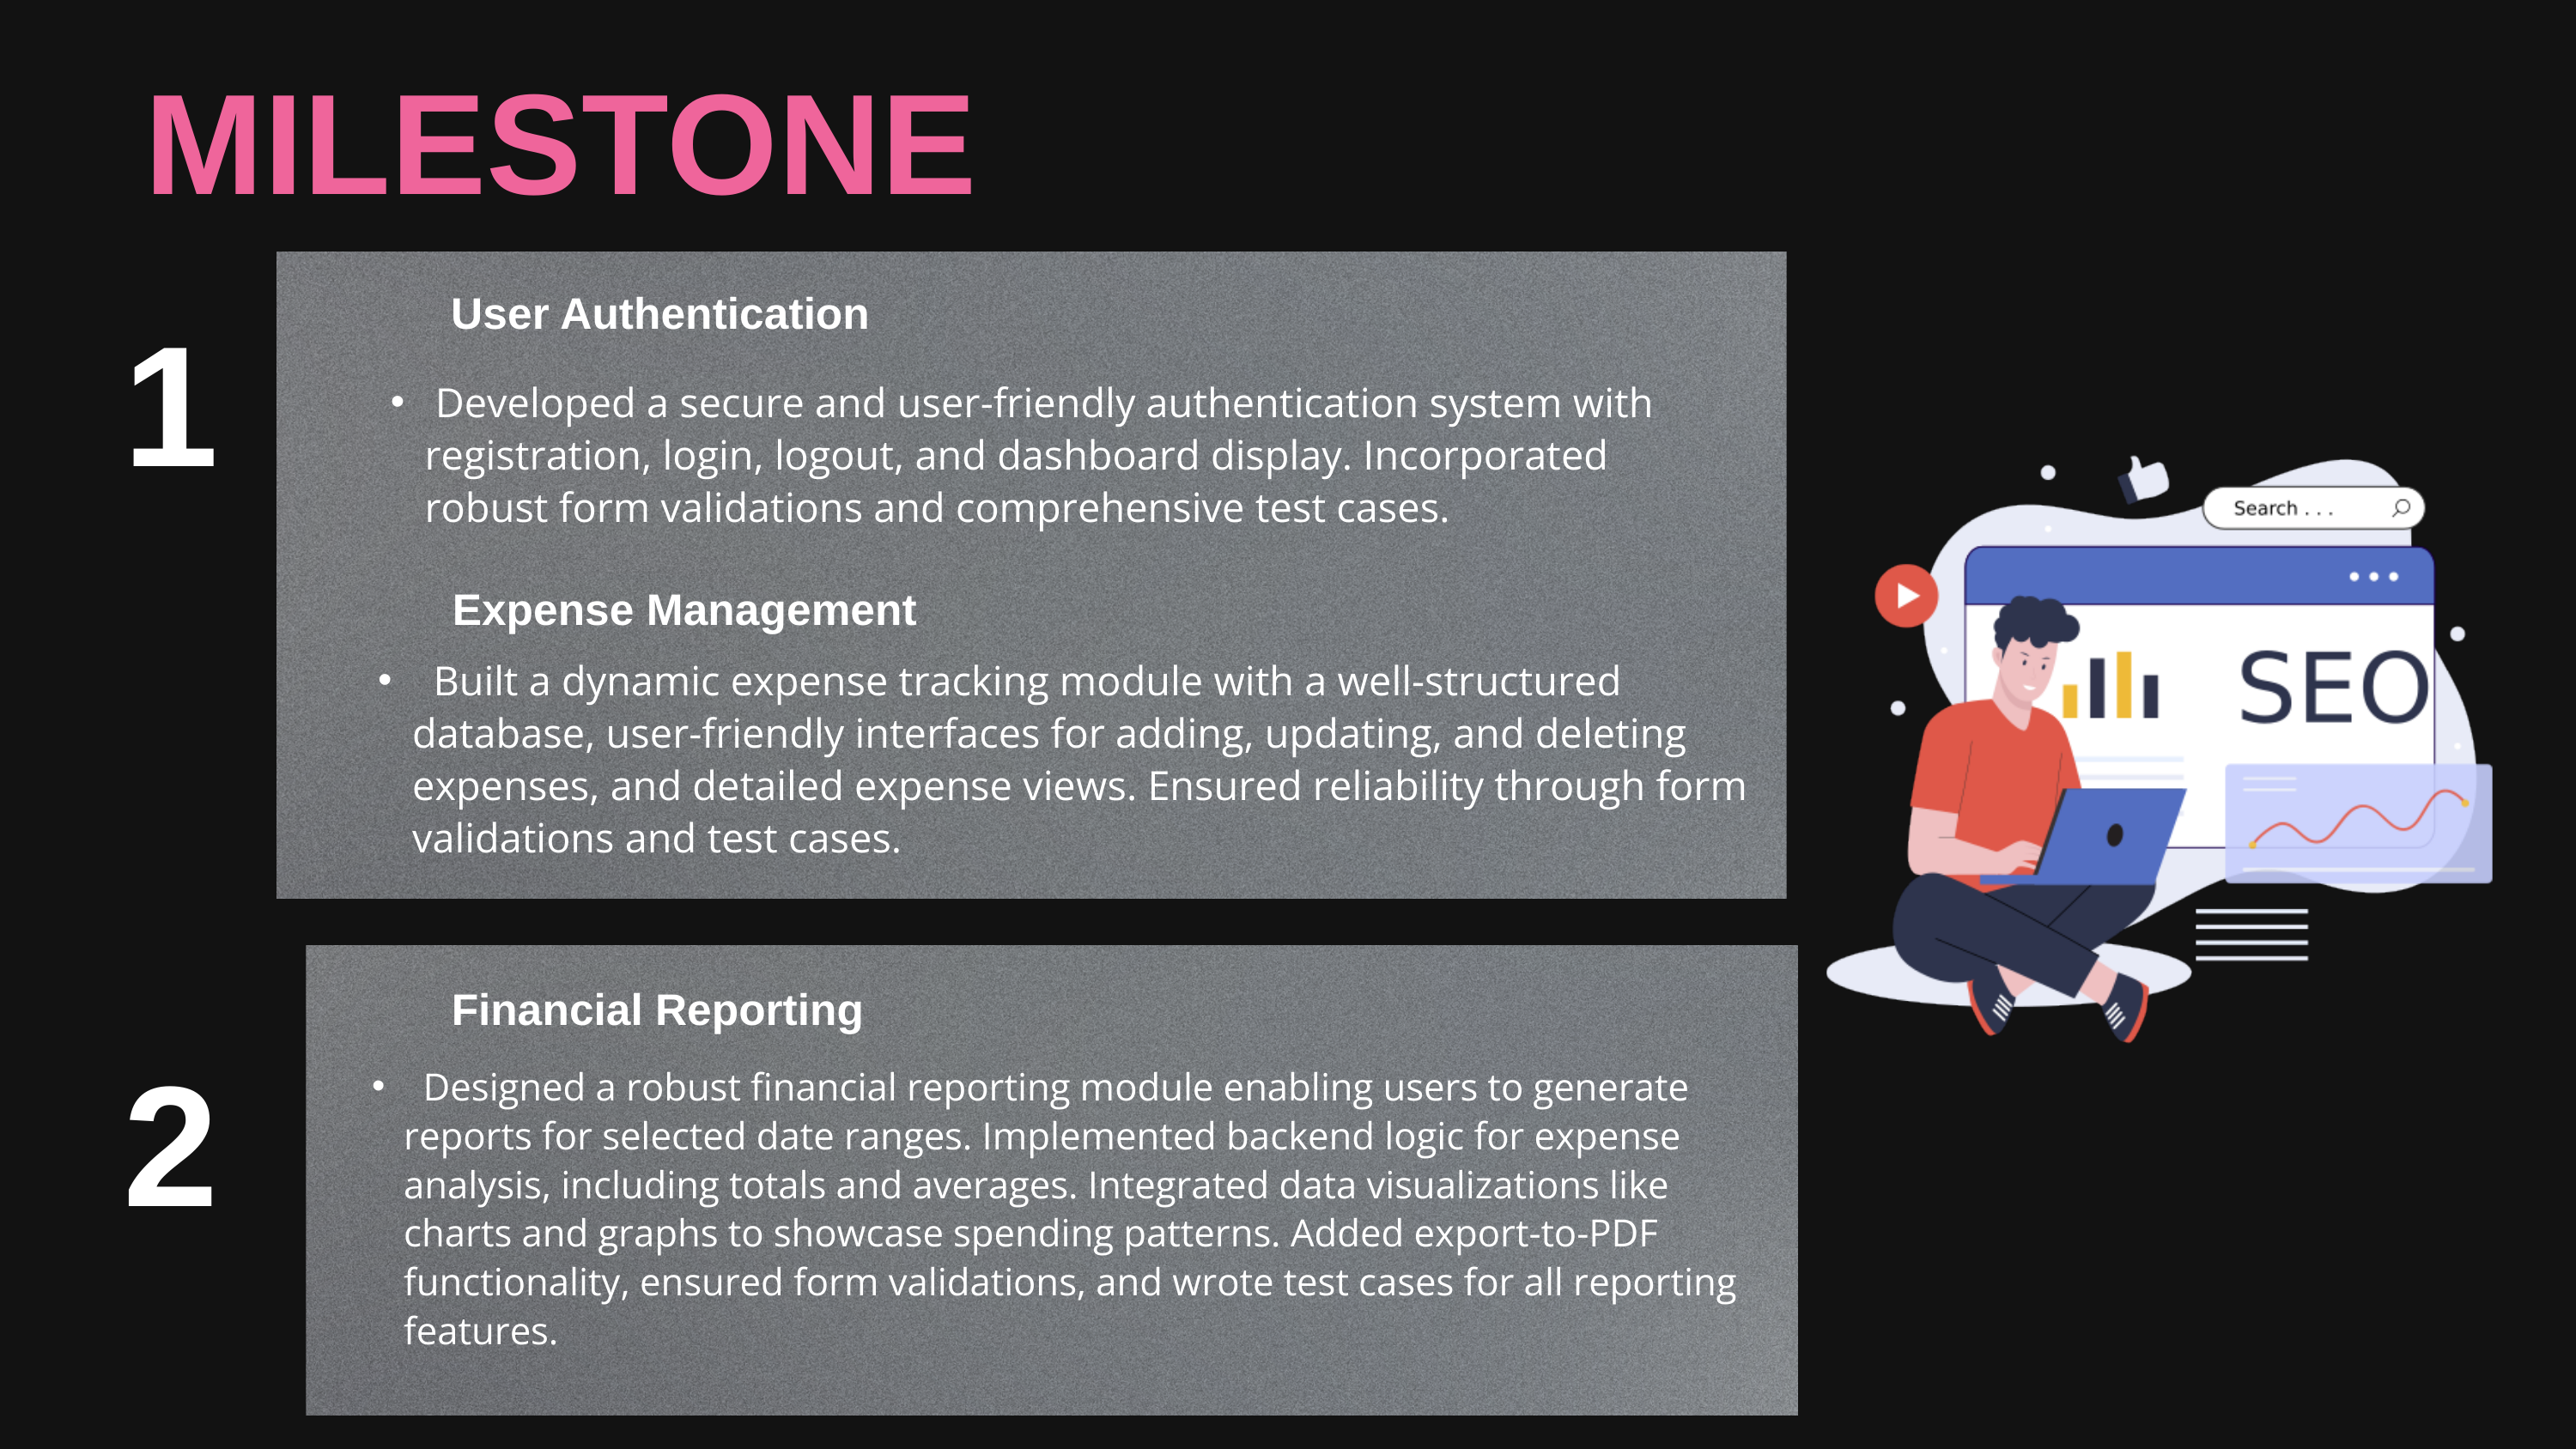

MILESTONE

User Authentication

 Developed a secure and user-friendly authentication system with registration, login, logout, and dashboard display. Incorporated robust form validations and comprehensive test cases.
1

Expense Management

  Built a dynamic expense tracking module with a well-structured database, user-friendly interfaces for adding, updating, and deleting expenses, and detailed expense views. Ensured reliability through form validations and test cases.

Financial Reporting

  Designed a robust financial reporting module enabling users to generate reports for selected date ranges. Implemented backend logic for expense analysis, including totals and averages. Integrated data visualizations like charts and graphs to showcase spending patterns. Added export-to-PDF functionality, ensured form validations, and wrote test cases for all reporting features.
2